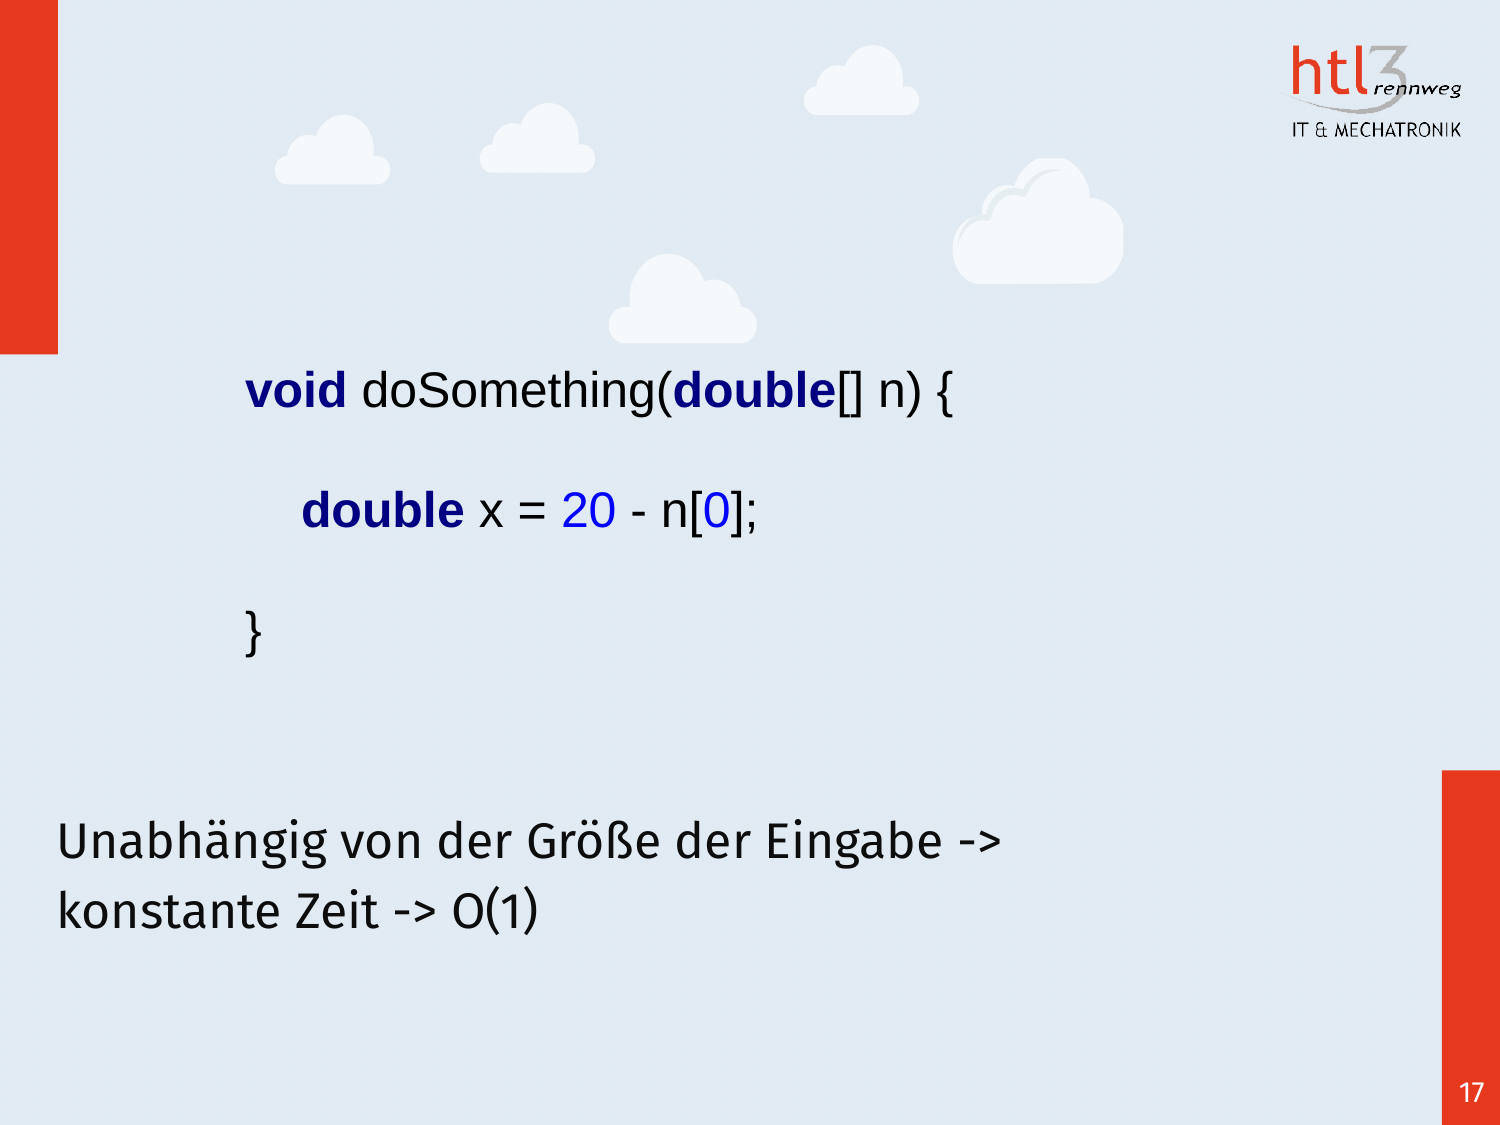

#
void doSomething(double[] n) {
    double x = 20 - n[0];
}
Unabhängig von der Größe der Eingabe ->
konstante Zeit -> O(1)